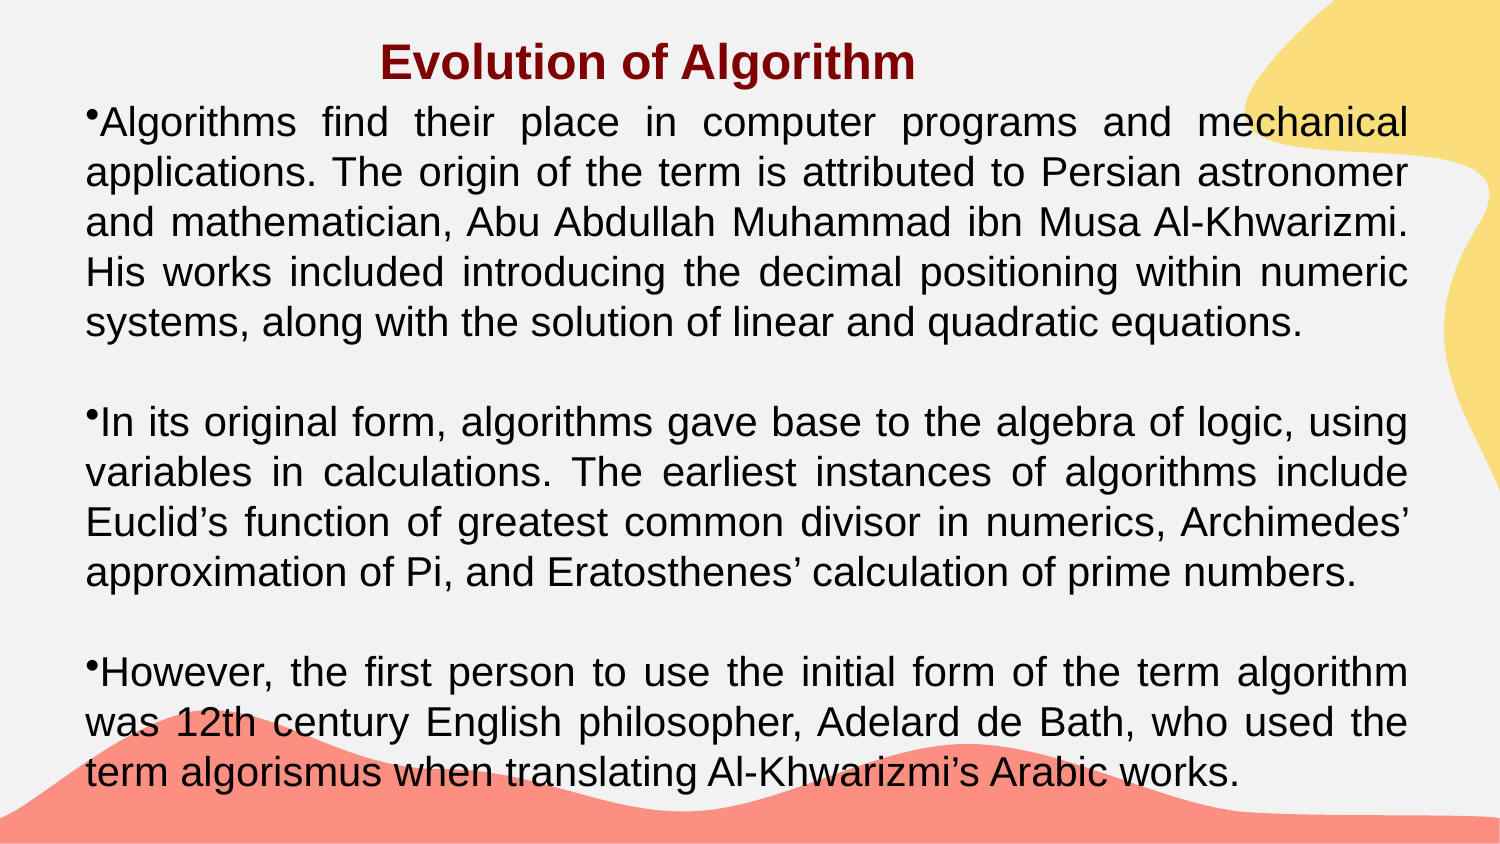

Evolution of Algorithm
Algorithms find their place in computer programs and mechanical applications. The origin of the term is attributed to Persian astronomer and mathematician, Abu Abdullah Muhammad ibn Musa Al-Khwarizmi. His works included introducing the decimal positioning within numeric systems, along with the solution of linear and quadratic equations.

In its original form, algorithms gave base to the algebra of logic, using variables in calculations. The earliest instances of algorithms include Euclid’s function of greatest common divisor in numerics, Archimedes’ approximation of Pi, and Eratosthenes’ calculation of prime numbers.

However, the first person to use the initial form of the term algorithm was 12th century English philosopher, Adelard de Bath, who used the term algorismus when translating Al-Khwarizmi’s Arabic works.